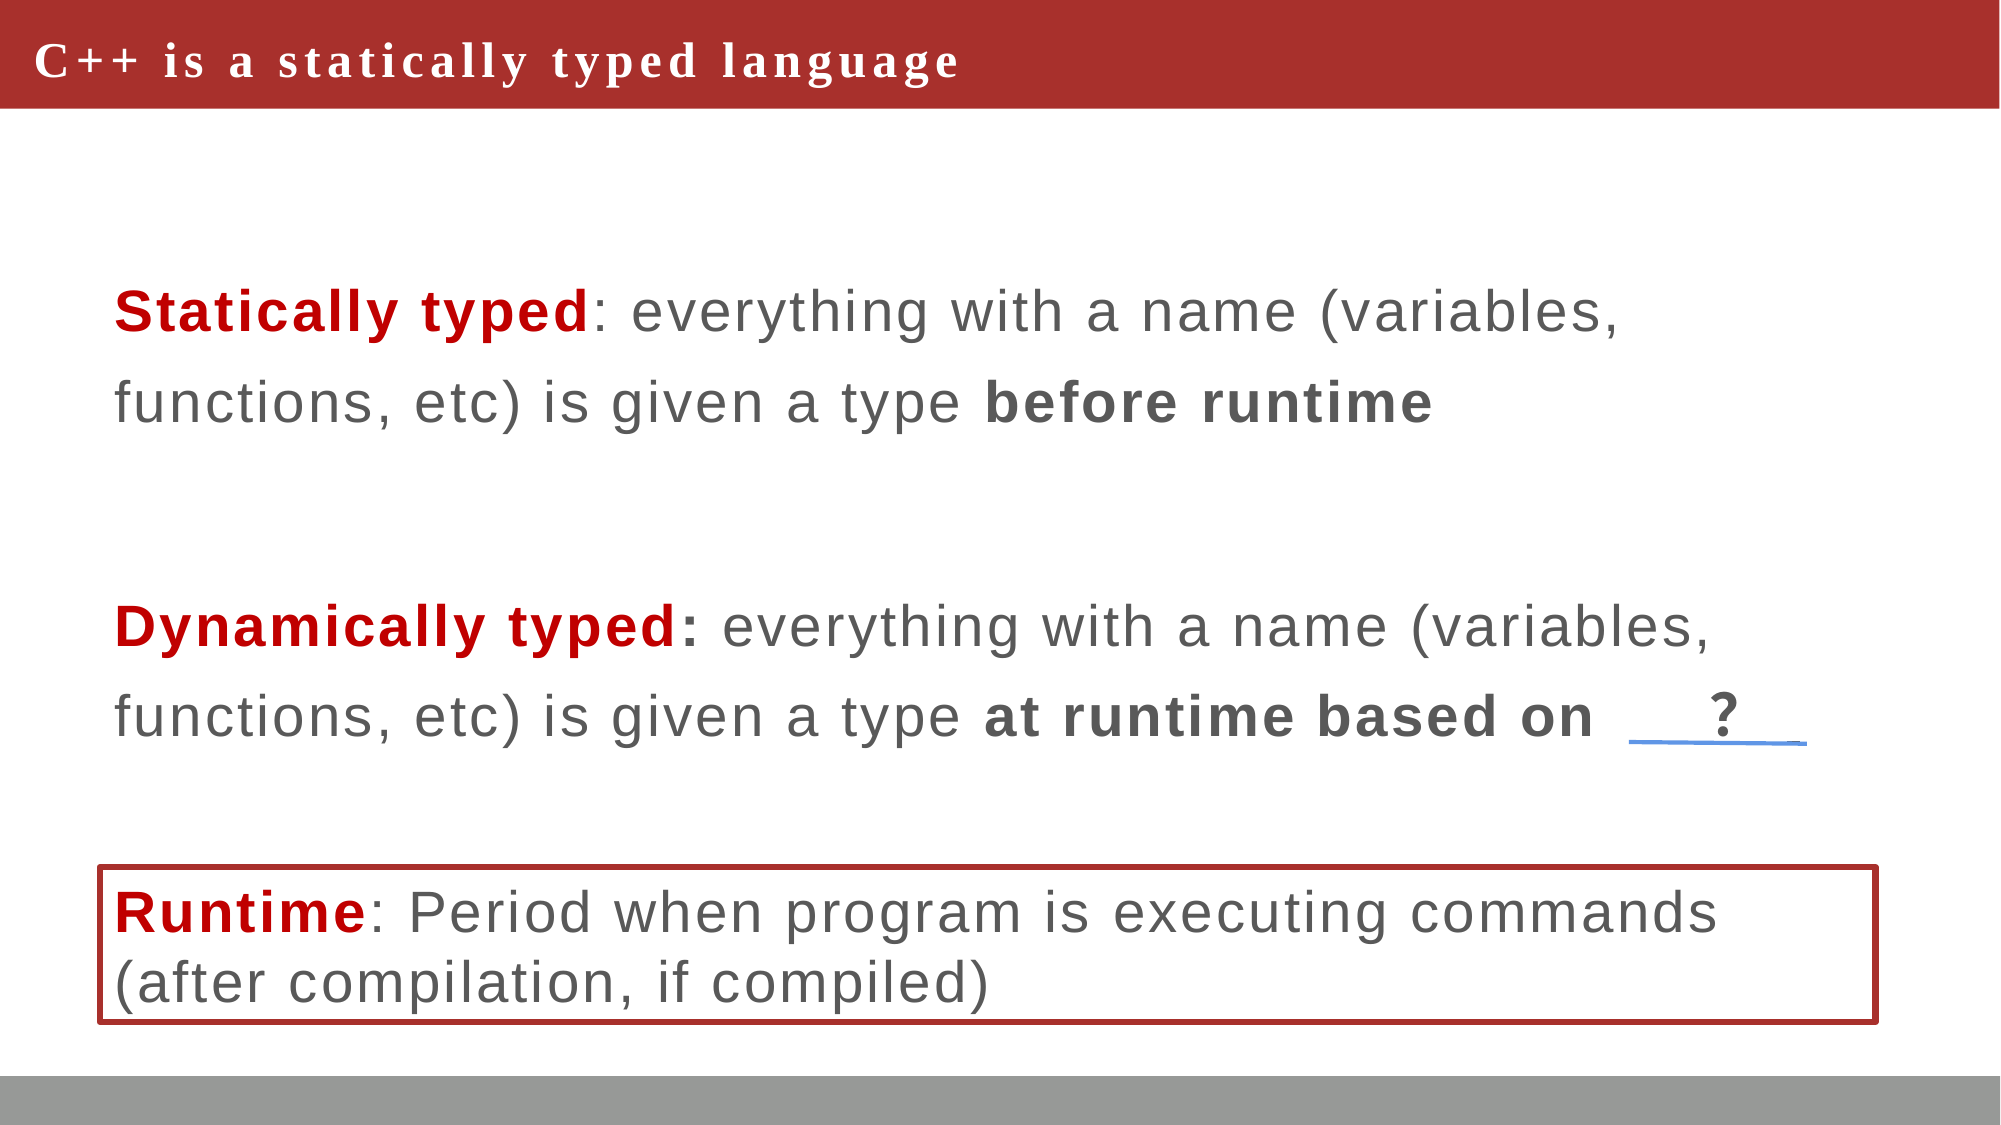

# C++ is a statically typed language
Statically typed: everything with a name (variables, functions, etc) is given a type before runtime

Dynamically typed: everything with a name (variables, functions, etc) is given a type at runtime based on     ？
Runtime: Period when program is executing commands (after compilation, if compiled)
15